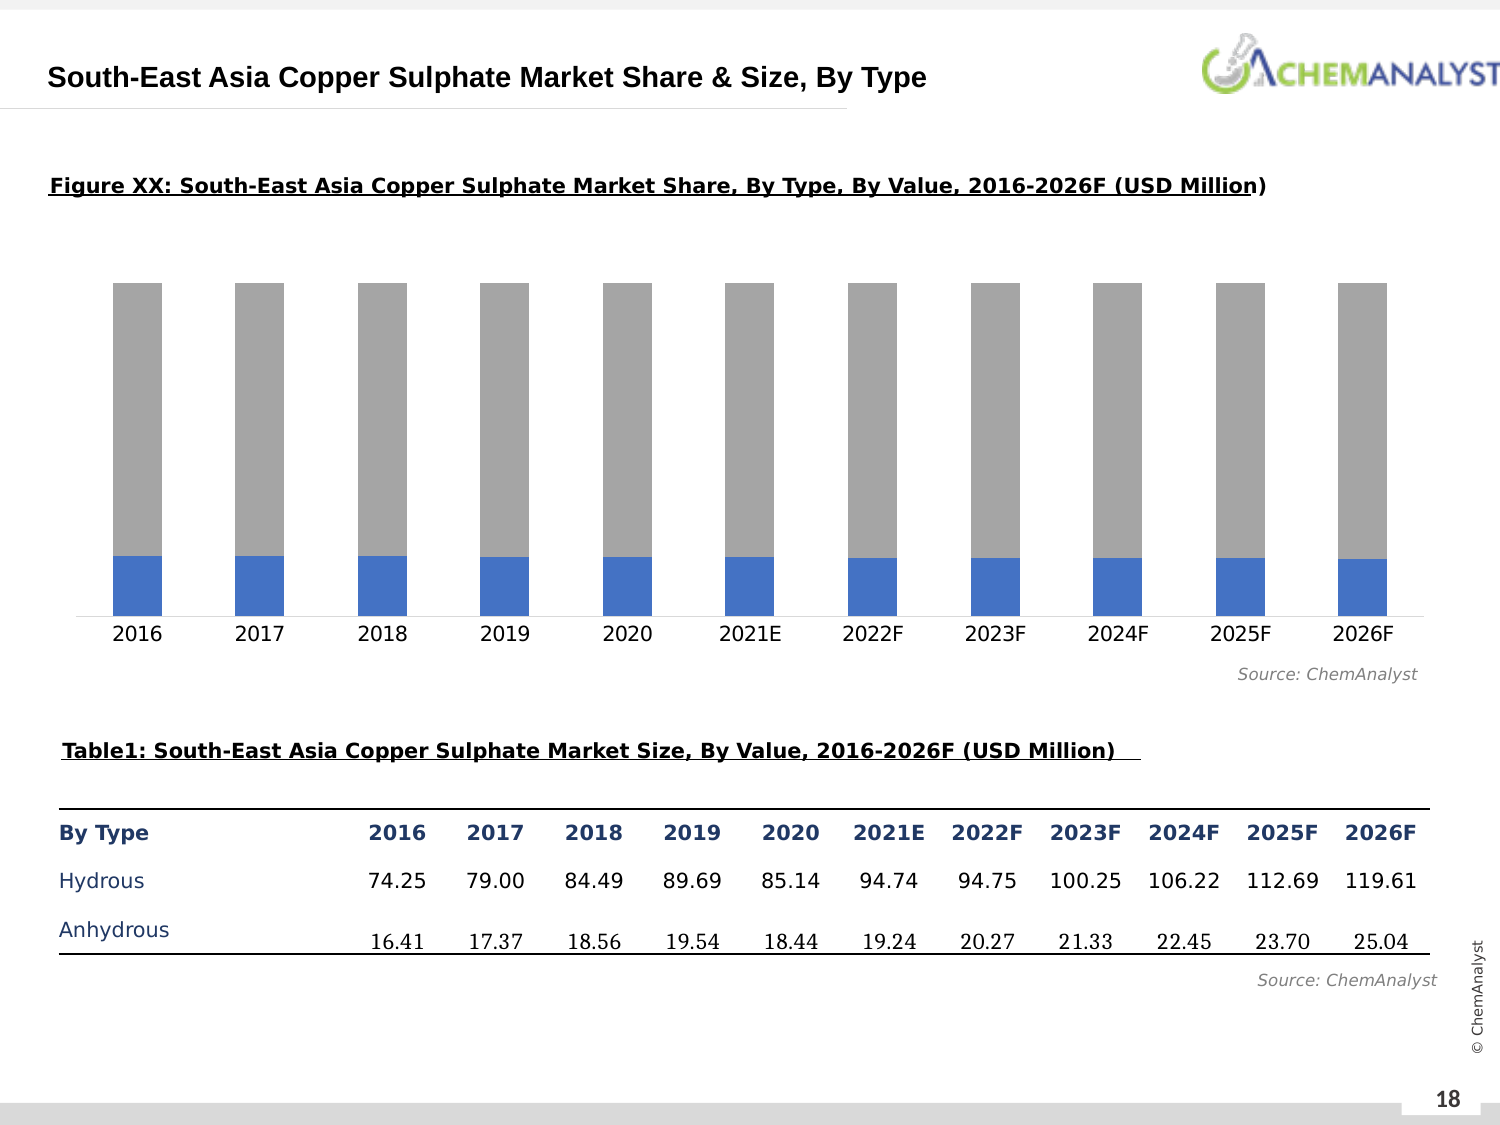

South-East Asia Copper Sulphate Market Share & Size, By Type
Figure XX: South-East Asia Copper Sulphate Market Share, By Type, By Value, 2016-2026F (USD Million)

### Chart

| Category | Anhydrous | Hydrous |
|---|---|---|
| 2016 | 0.1810147676761703 | 0.8189852323238297 |
| 2017 | 0.1801963234685774 | 0.8198036765314226 |
| 2018 | 0.18013595950103056 | 0.8198640404989694 |
| 2019 | 0.17885793481316947 | 0.8211420651868305 |
| 2020 | 0.1779868939963084 | 0.8220131060036916 |
| 2021E | 0.1770427244991215 | 0.8229572755008785 |
| 2022F | 0.17626540936461566 | 0.8237345906353843 |
| 2023F | 0.17540981651677412 | 0.8245901834832259 |
| 2024F | 0.17450995126700564 | 0.8254900487329944 |
| 2025F | 0.17379826719888347 | 0.8262017328011165 |
| 2026F | 0.17311152563264953 | 0.8268884743673505 |
Source: ChemAnalyst
Table1: South-East Asia Copper Sulphate Market Size, By Value, 2016-2026F (USD Million)
| By Type | 2016 | 2017 | 2018 | 2019 | 2020 | 2021E | 2022F | 2023F | 2024F | 2025F | 2026F |
| --- | --- | --- | --- | --- | --- | --- | --- | --- | --- | --- | --- |
| Hydrous | 74.25 | 79.00 | 84.49 | 89.69 | 85.14 | 94.74 | 94.75 | 100.25 | 106.22 | 112.69 | 119.61 |
| Anhydrous | 16.41 | 17.37 | 18.56 | 19.54 | 18.44 | 19.24 | 20.27 | 21.33 | 22.45 | 23.70 | 25.04 |
Source: ChemAnalyst